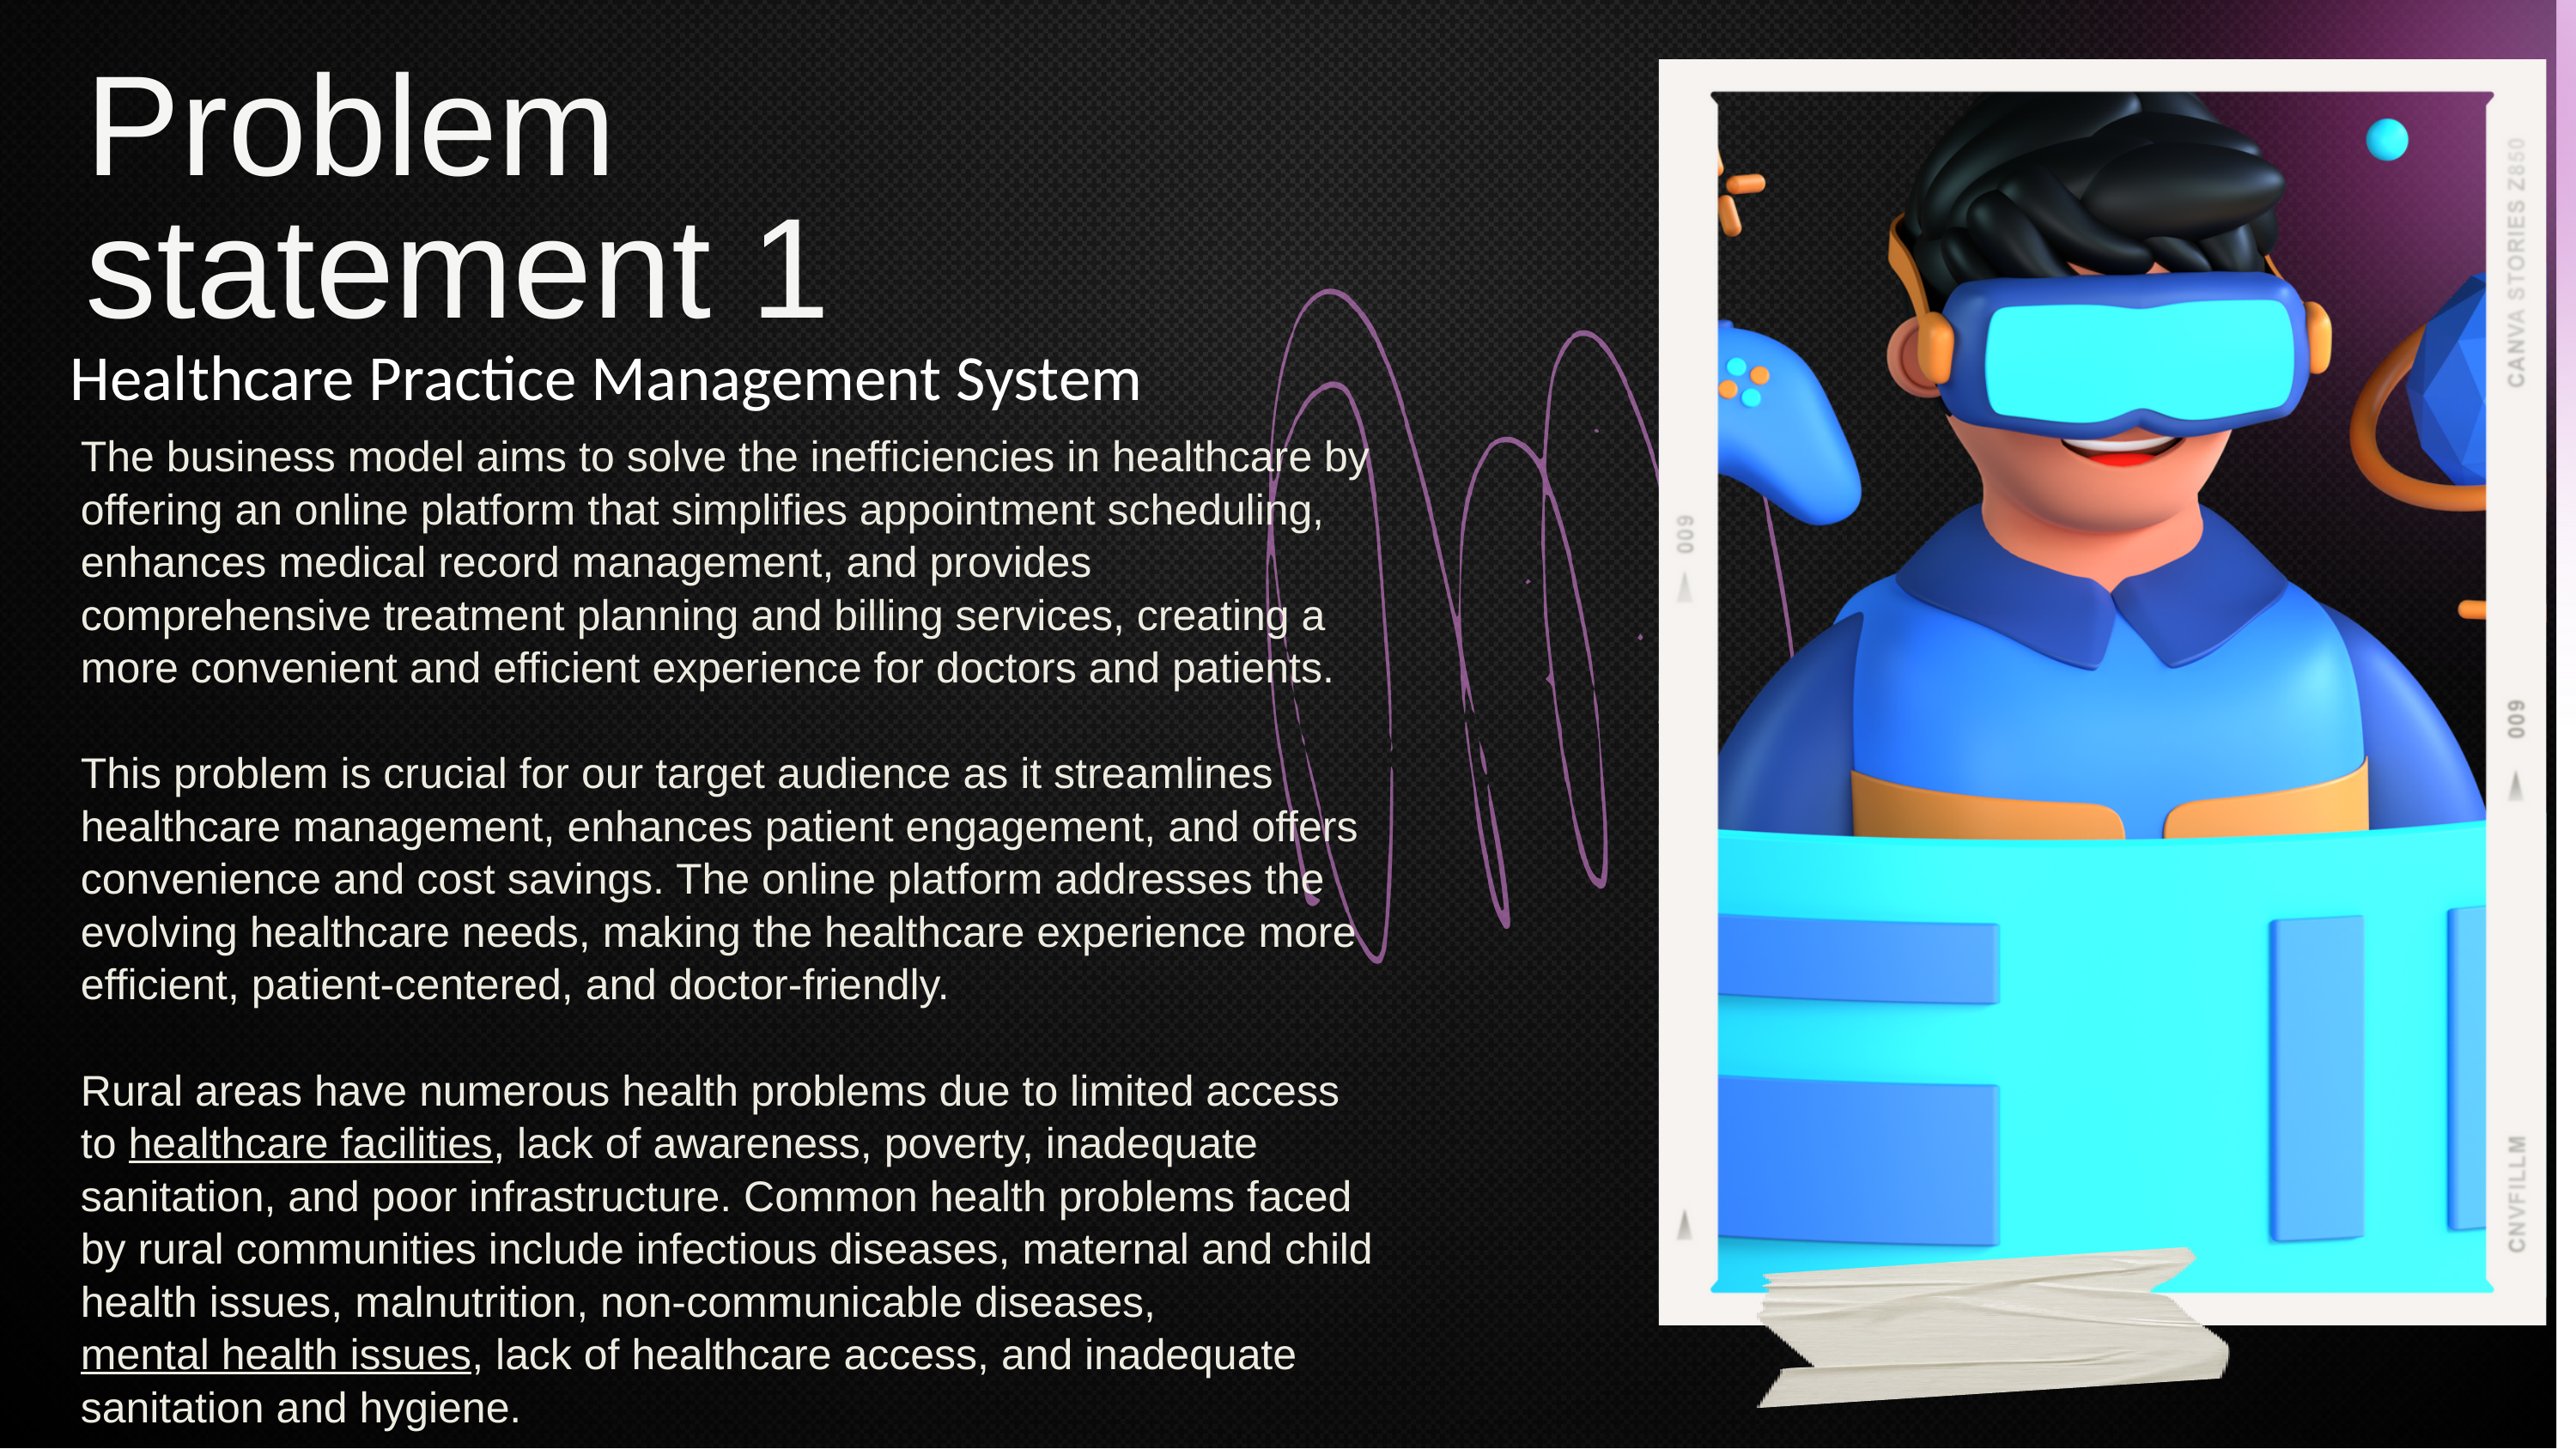

Problem statement 1

Healthcare Practice Management System
The business model aims to solve the inefficiencies in healthcare by offering an online platform that simplifies appointment scheduling, enhances medical record management, and provides comprehensive treatment planning and billing services, creating a more convenient and efficient experience for doctors and patients.

This problem is crucial for our target audience as it streamlines healthcare management, enhances patient engagement, and offers convenience and cost savings. The online platform addresses the evolving healthcare needs, making the healthcare experience more efficient, patient-centered, and doctor-friendly.

Rural areas have numerous health problems due to limited access to healthcare facilities, lack of awareness, poverty, inadequate sanitation, and poor infrastructure. Common health problems faced by rural communities include infectious diseases, maternal and child health issues, malnutrition, non-communicable diseases, mental health issues, lack of healthcare access, and inadequate sanitation and hygiene.